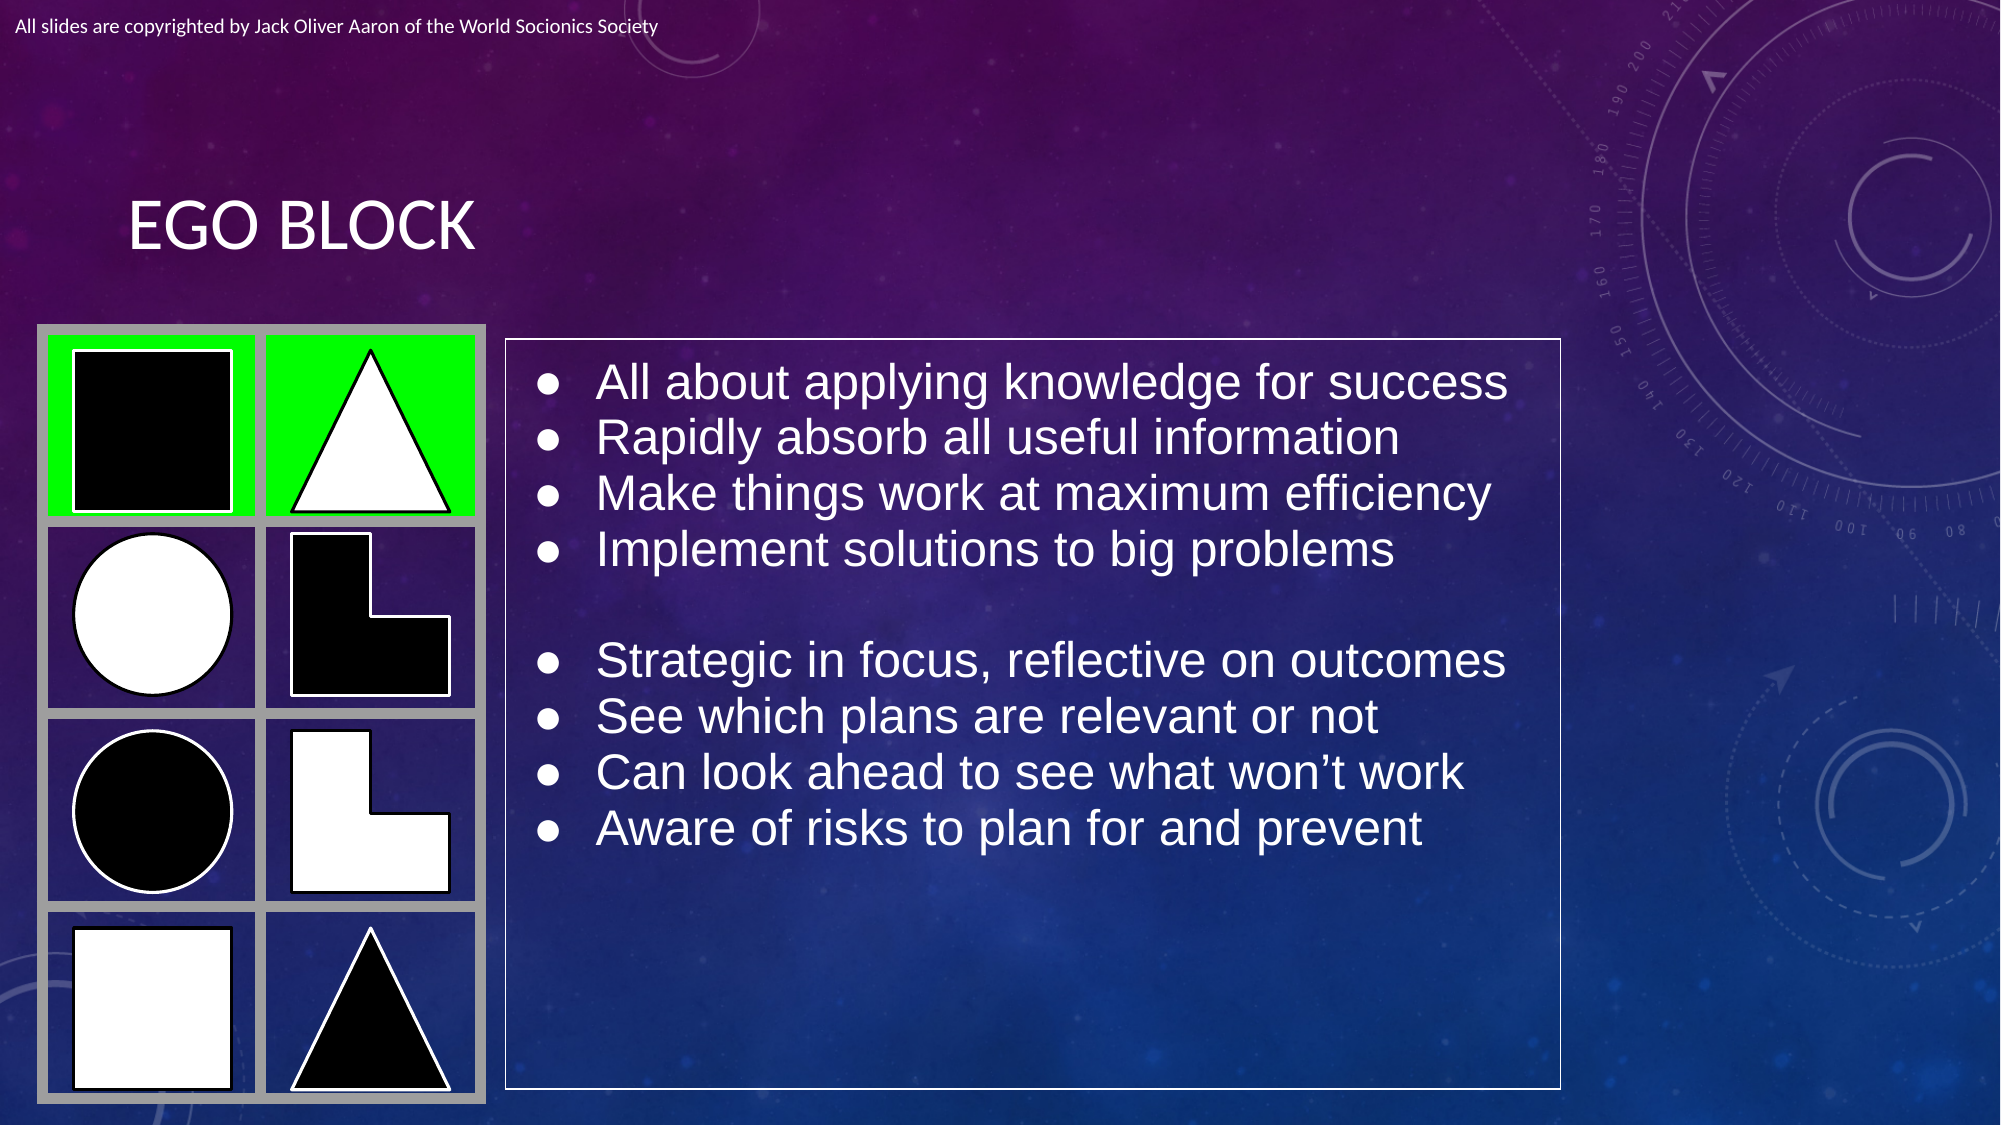

All slides are copyrighted by Jack Oliver Aaron of the World Socionics Society
# EGO BLOCK
|  |  |
| --- | --- |
|  |  |
|  |  |
|  |  |
| All about applying knowledge for success Rapidly absorb all useful information Make things work at maximum efficiency Implement solutions to big problems Strategic in focus, reflective on outcomes See which plans are relevant or not Can look ahead to see what won’t work Aware of risks to plan for and prevent |
| --- |